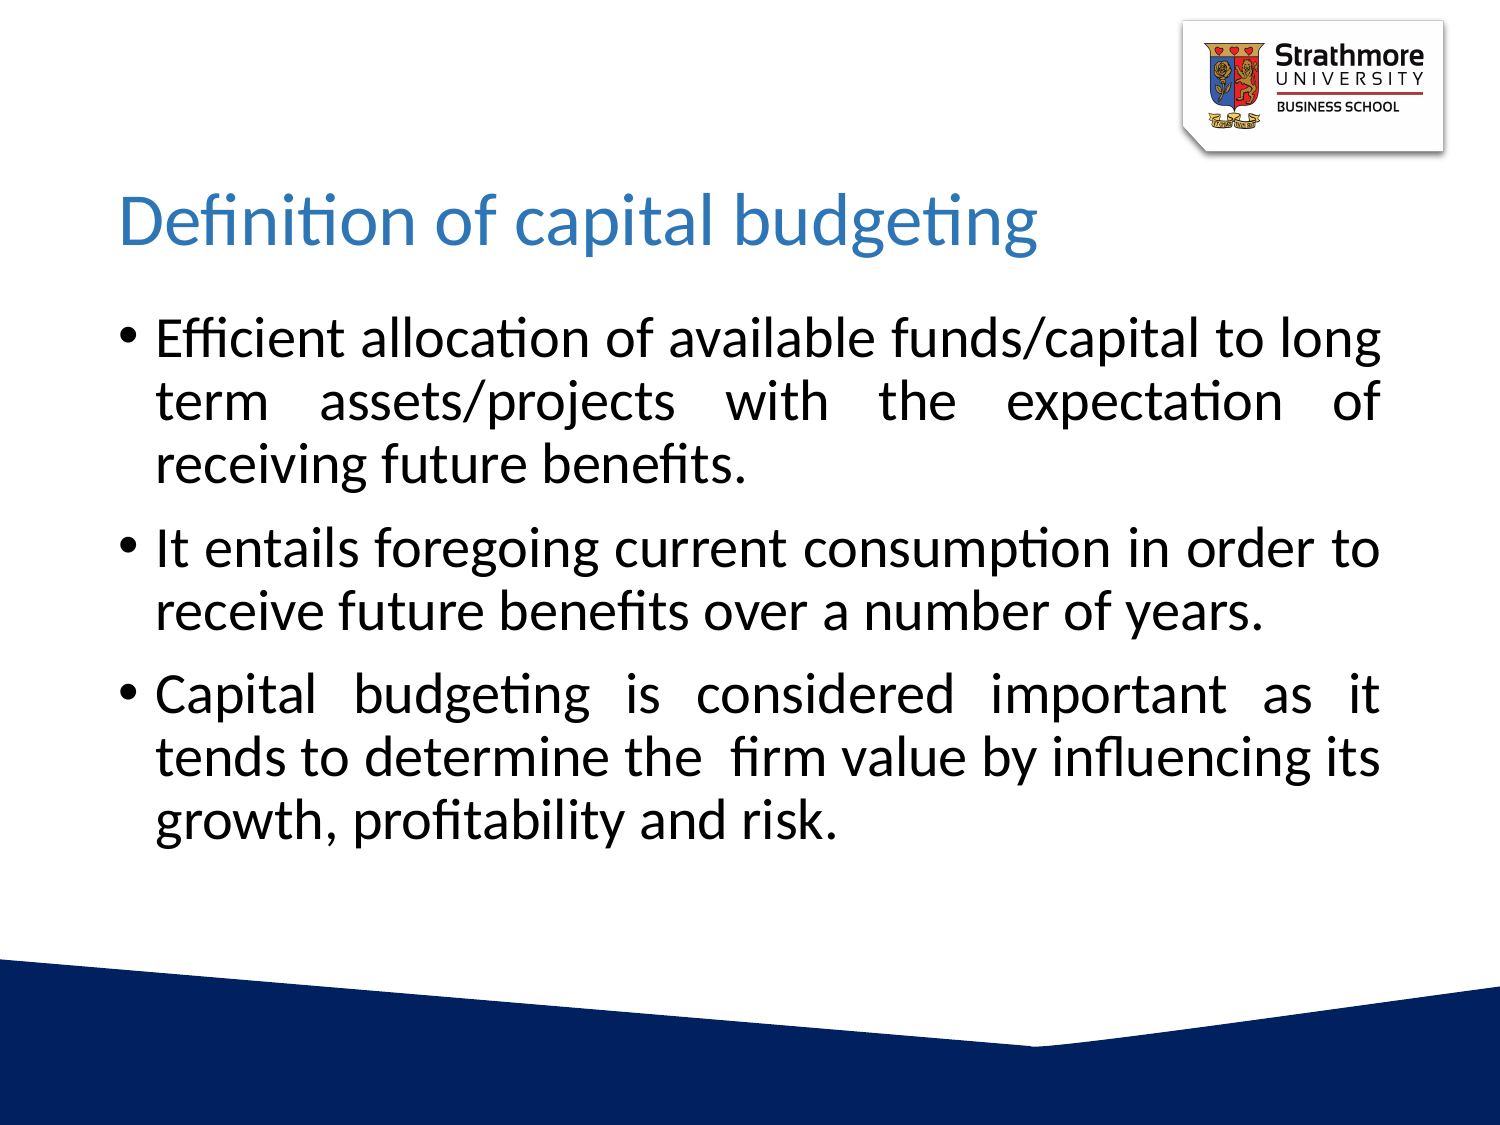

# Definition of capital budgeting
Efficient allocation of available funds/capital to long term assets/projects with the expectation of receiving future benefits.
It entails foregoing current consumption in order to receive future benefits over a number of years.
Capital budgeting is considered important as it tends to determine the  firm value by influencing its growth, profitability and risk.